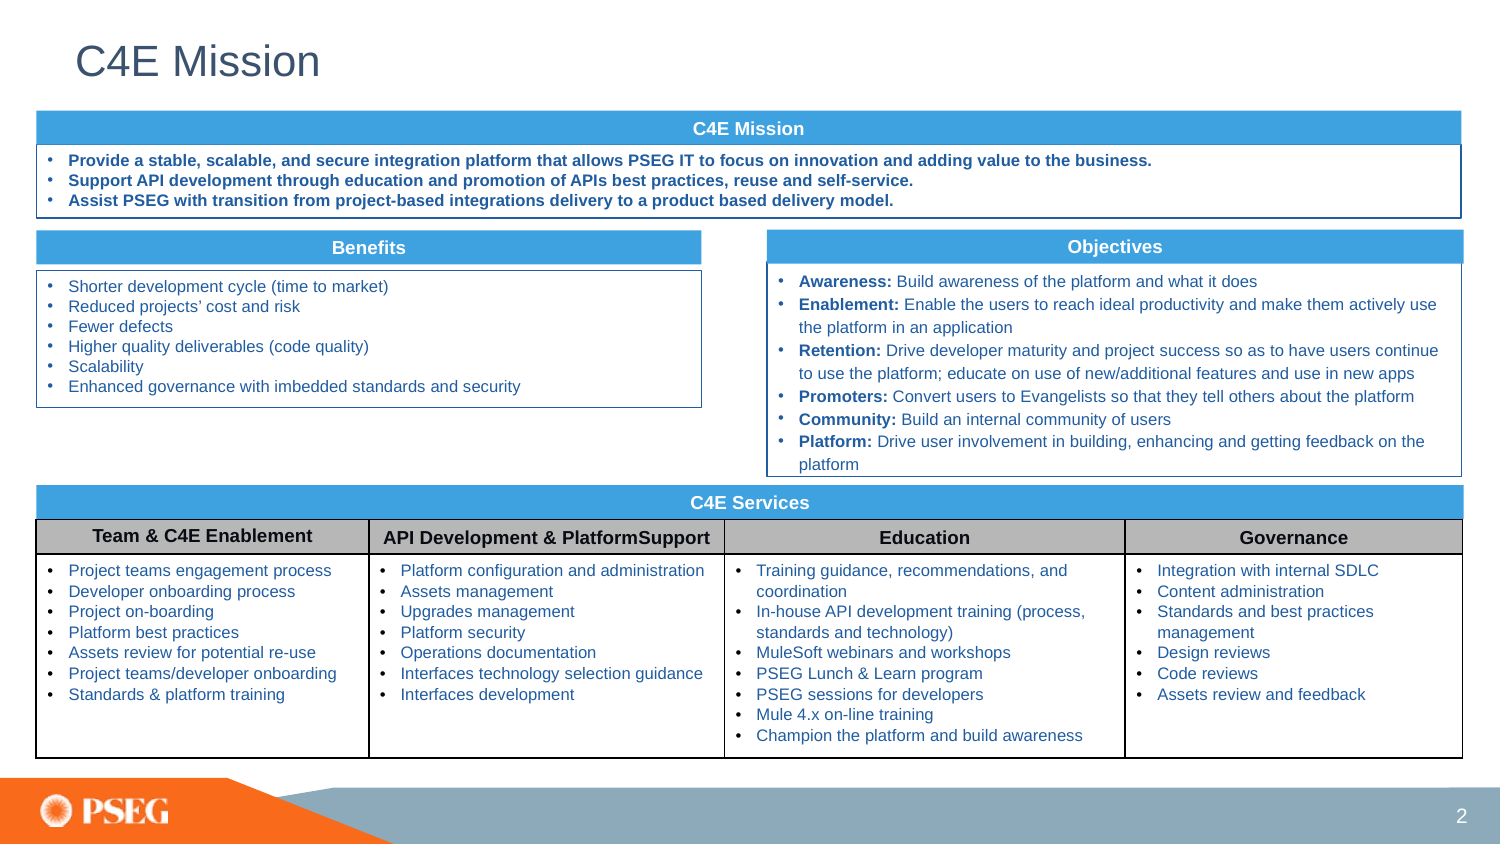

# C4E Mission
C4E Mission
Provide a stable, scalable, and secure integration platform that allows PSEG IT to focus on innovation and adding value to the business.
Support API development through education and promotion of APIs best practices, reuse and self-service.
Assist PSEG with transition from project-based integrations delivery to a product based delivery model.
Objectives
Benefits
Awareness: Build awareness of the platform and what it does
Enablement: Enable the users to reach ideal productivity and make them actively use the platform in an application
Retention: Drive developer maturity and project success so as to have users continue to use the platform; educate on use of new/additional features and use in new apps
Promoters: Convert users to Evangelists so that they tell others about the platform
Community: Build an internal community of users
Platform: Drive user involvement in building, enhancing and getting feedback on the platform
Shorter development cycle (time to market)
Reduced projects’ cost and risk
Fewer defects
Higher quality deliverables (code quality)
Scalability
Enhanced governance with imbedded standards and security
C4E Services
| Team & C4E Enablement | API Development & PlatformSupport | Education | Governance |
| --- | --- | --- | --- |
| Project teams engagement process Developer onboarding process Project on-boarding Platform best practices Assets review for potential re-use Project teams/developer onboarding Standards & platform training | Platform configuration and administration Assets management Upgrades management Platform security Operations documentation Interfaces technology selection guidance Interfaces development | Training guidance, recommendations, and coordination In-house API development training (process, standards and technology) MuleSoft webinars and workshops PSEG Lunch & Learn program PSEG sessions for developers Mule 4.x on-line training Champion the platform and build awareness | Integration with internal SDLC Content administration Standards and best practices management Design reviews Code reviews Assets review and feedback |